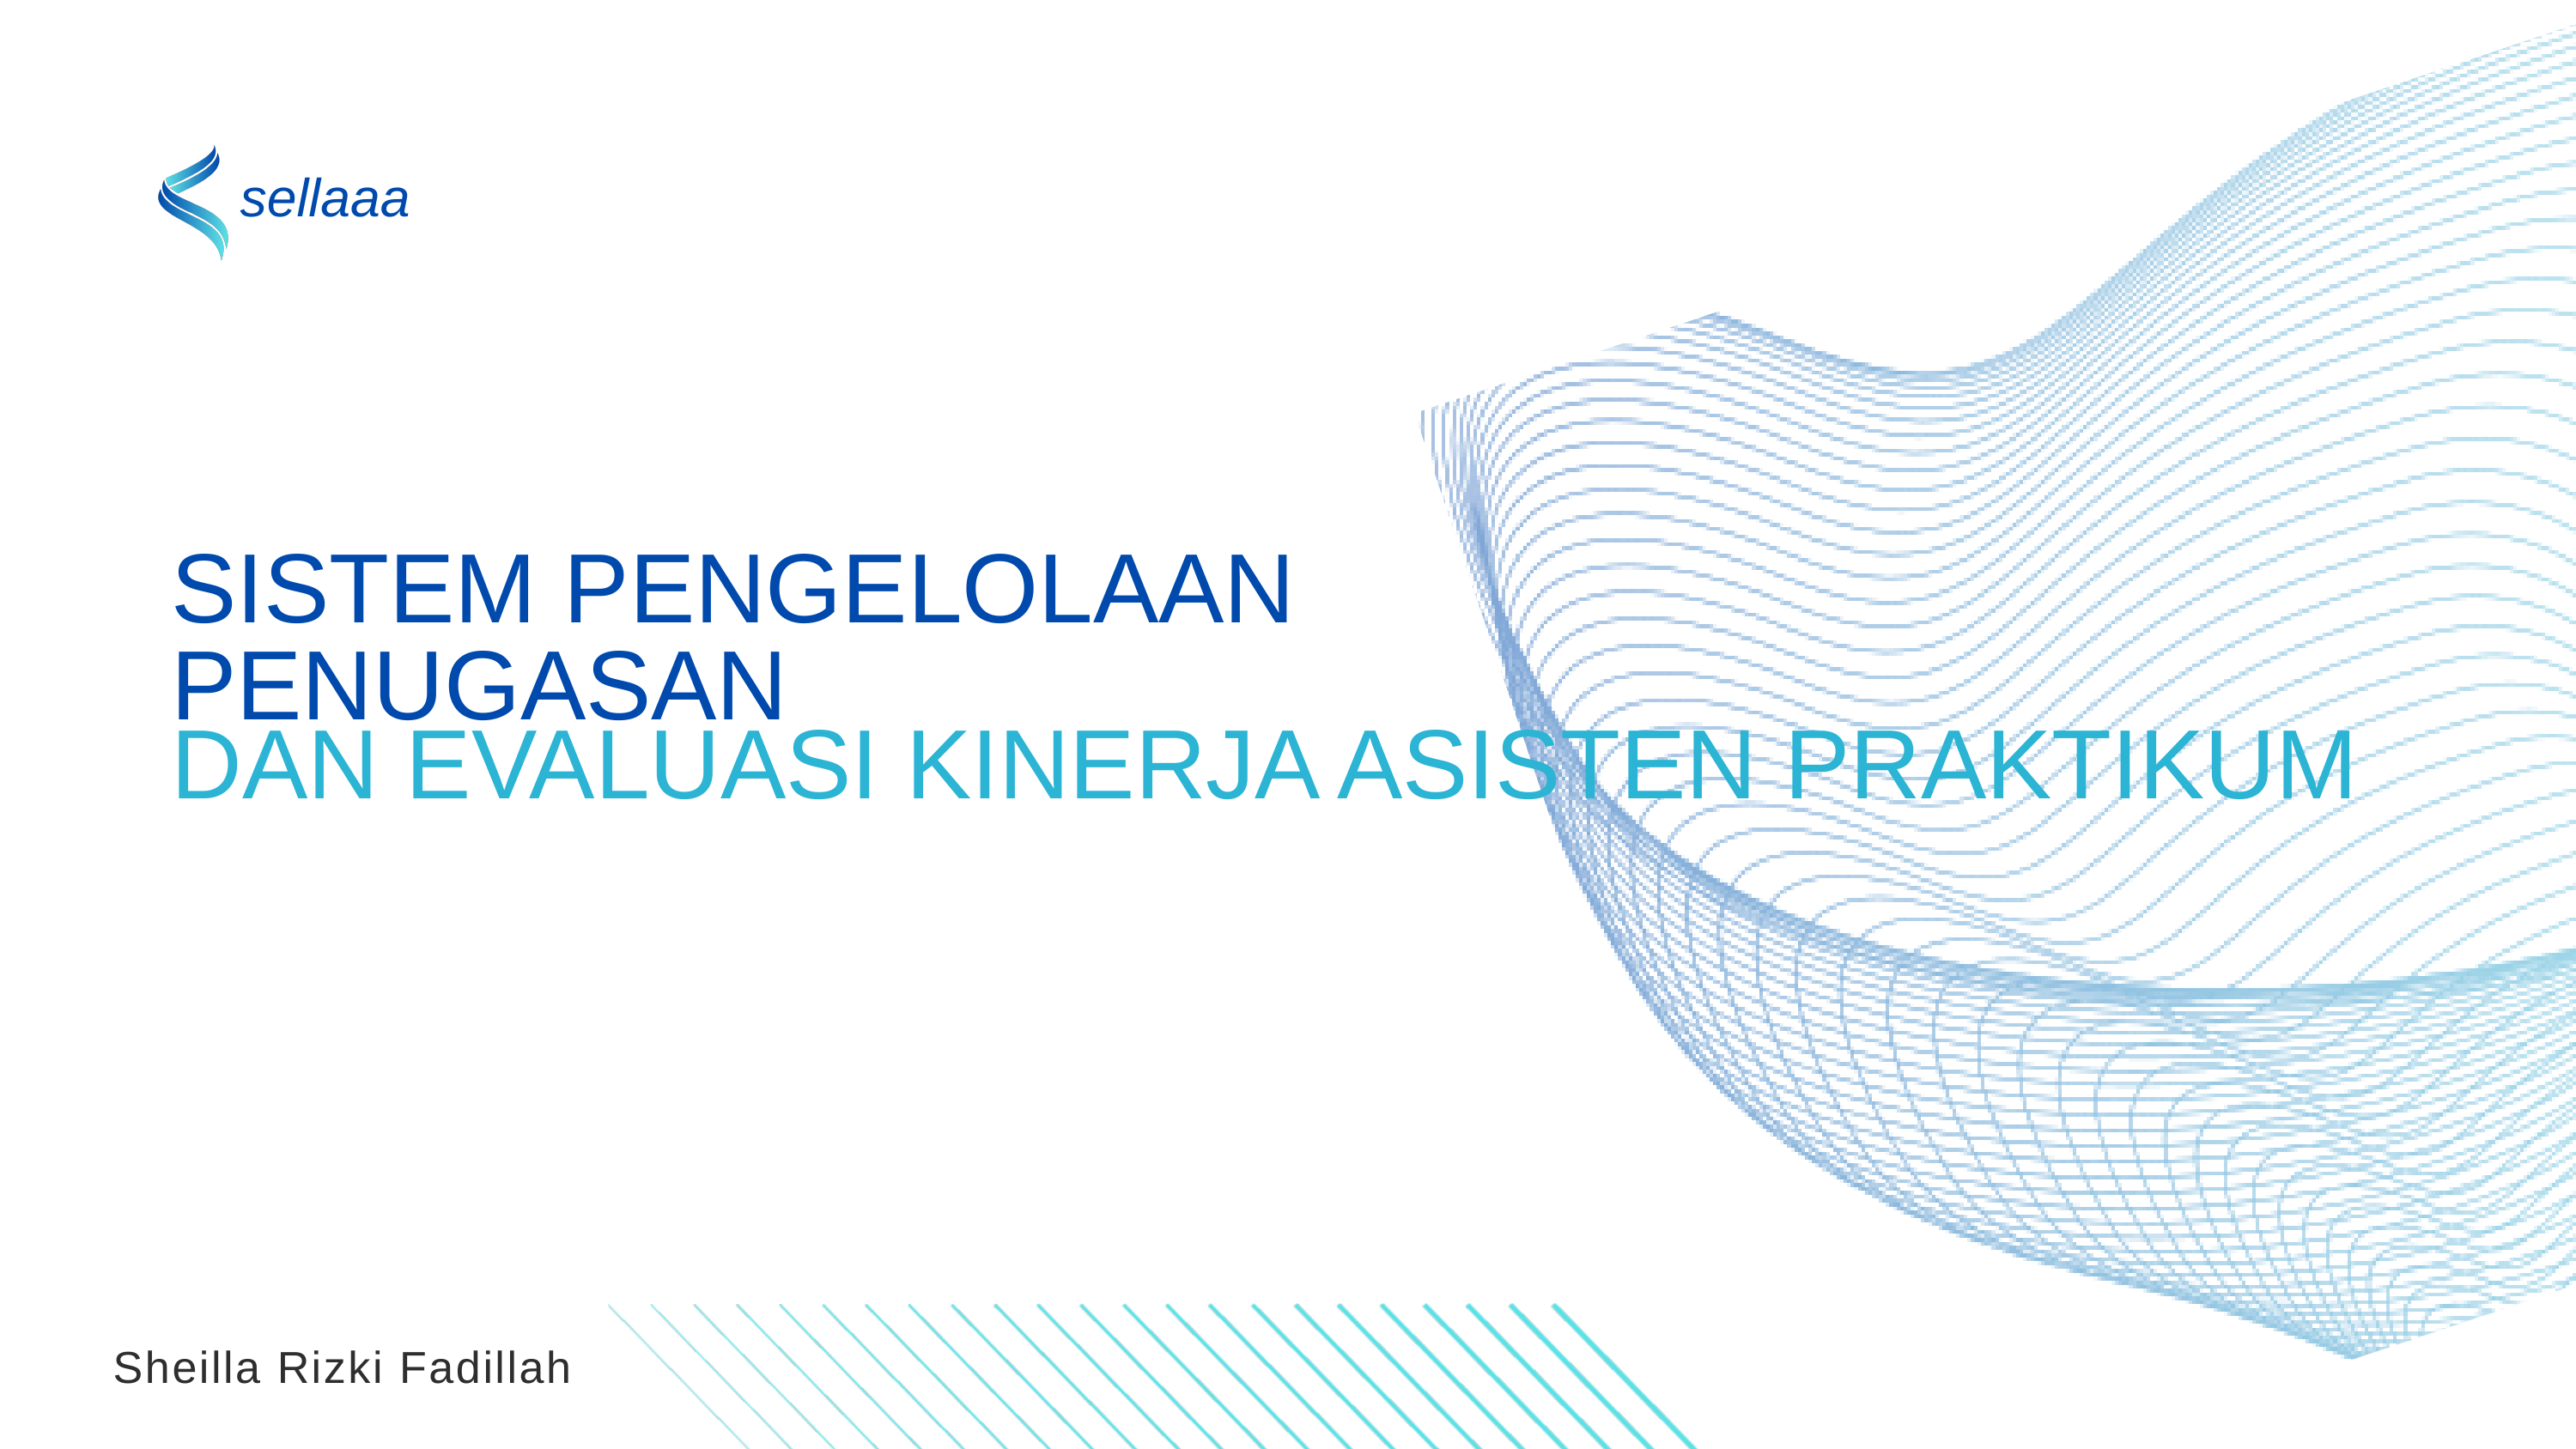

sellaaa
SISTEM PENGELOLAAN PENUGASAN
DAN EVALUASI KINERJA ASISTEN PRAKTIKUM

Sheilla Rizki Fadillah